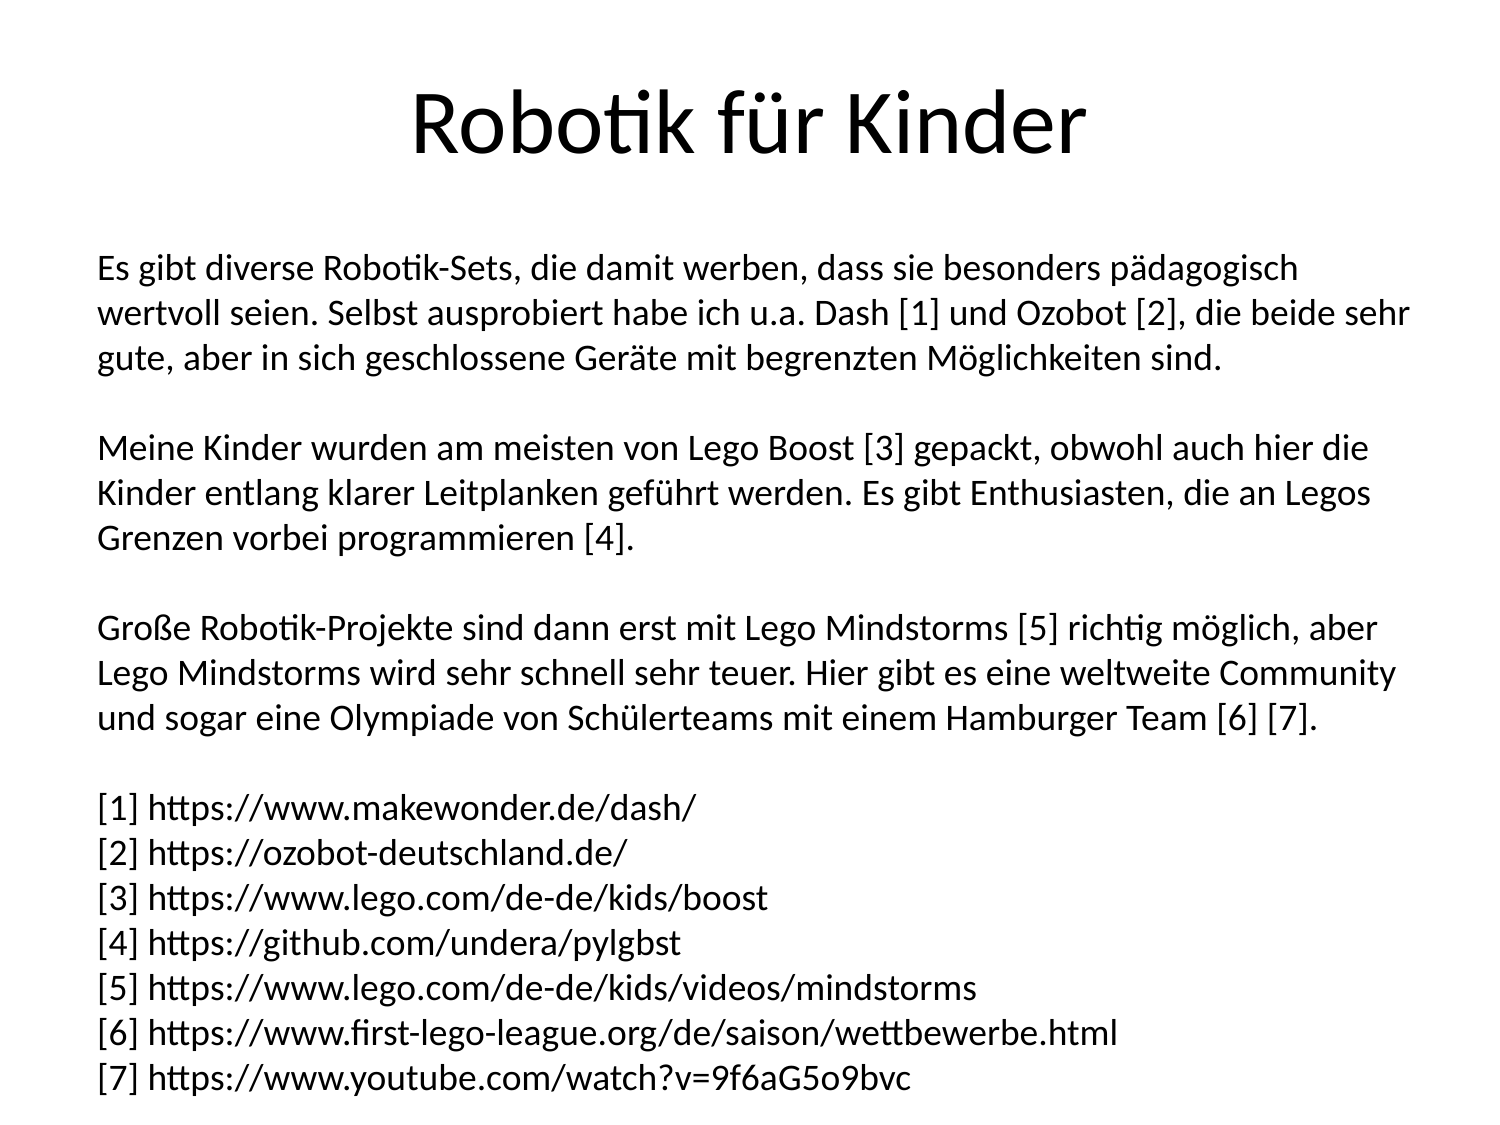

# Robotik für Kinder
Es gibt diverse Robotik-Sets, die damit werben, dass sie besonders pädagogisch wertvoll seien. Selbst ausprobiert habe ich u.a. Dash [1] und Ozobot [2], die beide sehr gute, aber in sich geschlossene Geräte mit begrenzten Möglichkeiten sind.

Meine Kinder wurden am meisten von Lego Boost [3] gepackt, obwohl auch hier die Kinder entlang klarer Leitplanken geführt werden. Es gibt Enthusiasten, die an Legos Grenzen vorbei programmieren [4].

Große Robotik-Projekte sind dann erst mit Lego Mindstorms [5] richtig möglich, aber Lego Mindstorms wird sehr schnell sehr teuer. Hier gibt es eine weltweite Community und sogar eine Olympiade von Schülerteams mit einem Hamburger Team [6] [7].

[1] https://www.makewonder.de/dash/
[2] https://ozobot-deutschland.de/
[3] https://www.lego.com/de-de/kids/boost
[4] https://github.com/undera/pylgbst
[5] https://www.lego.com/de-de/kids/videos/mindstorms
[6] https://www.first-lego-league.org/de/saison/wettbewerbe.html
[7] https://www.youtube.com/watch?v=9f6aG5o9bvc